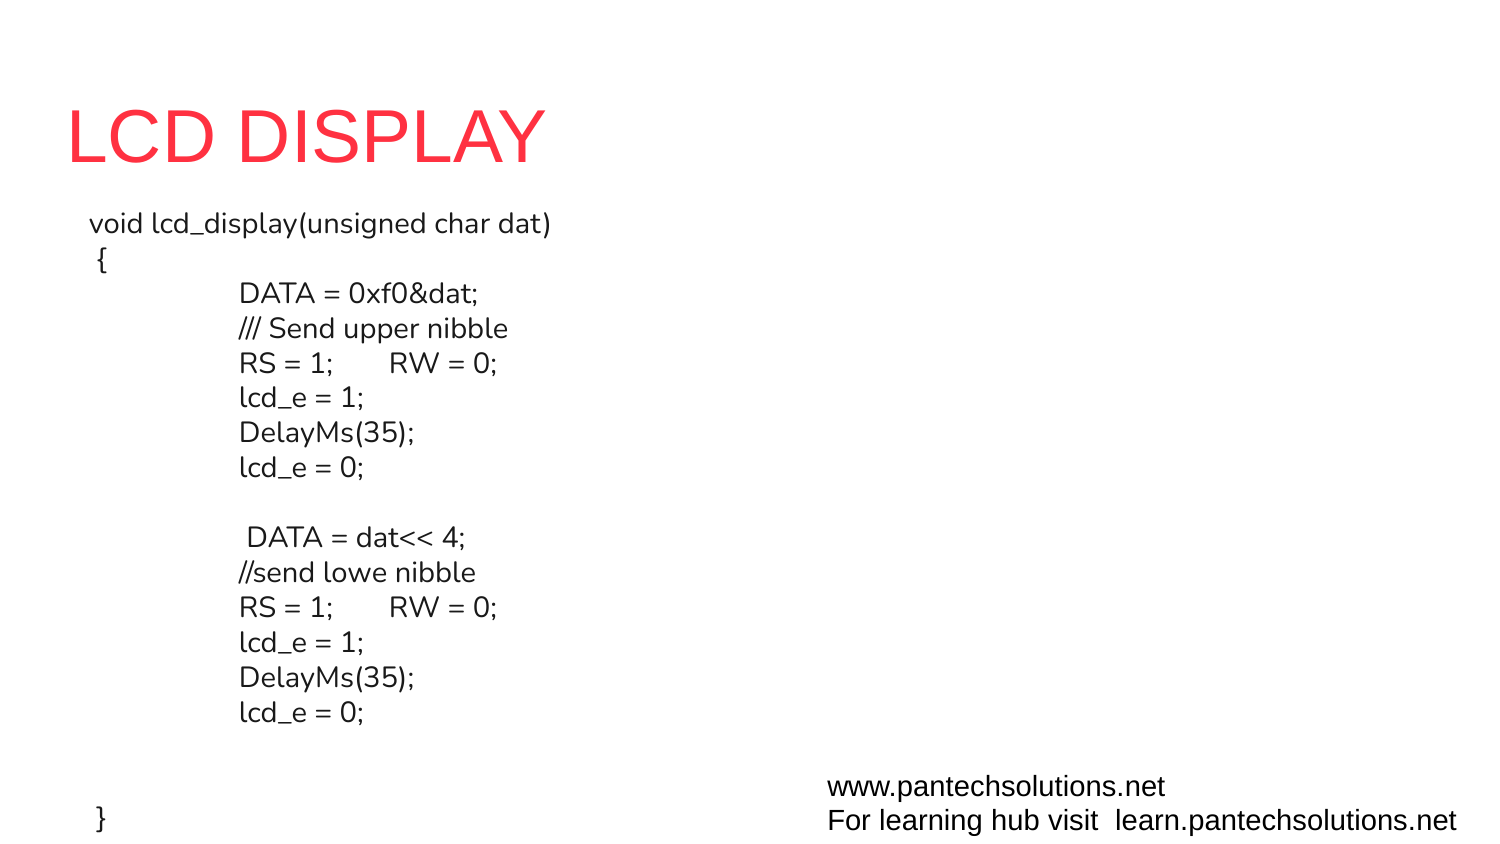

# LCD DISPLAY
void lcd_display(unsigned char dat)
 {
	DATA = 0xf0&dat;							/// Send upper nibble
	RS = 1;	RW = 0;
	lcd_e = 1;
	DelayMs(35);
	lcd_e = 0;

	 DATA = dat<< 4;							//send lowe nibble
	RS = 1;	RW = 0;
	lcd_e = 1;
	DelayMs(35);
	lcd_e = 0;

 }
www.pantechsolutions.net
For learning hub visit  learn.pantechsolutions.net